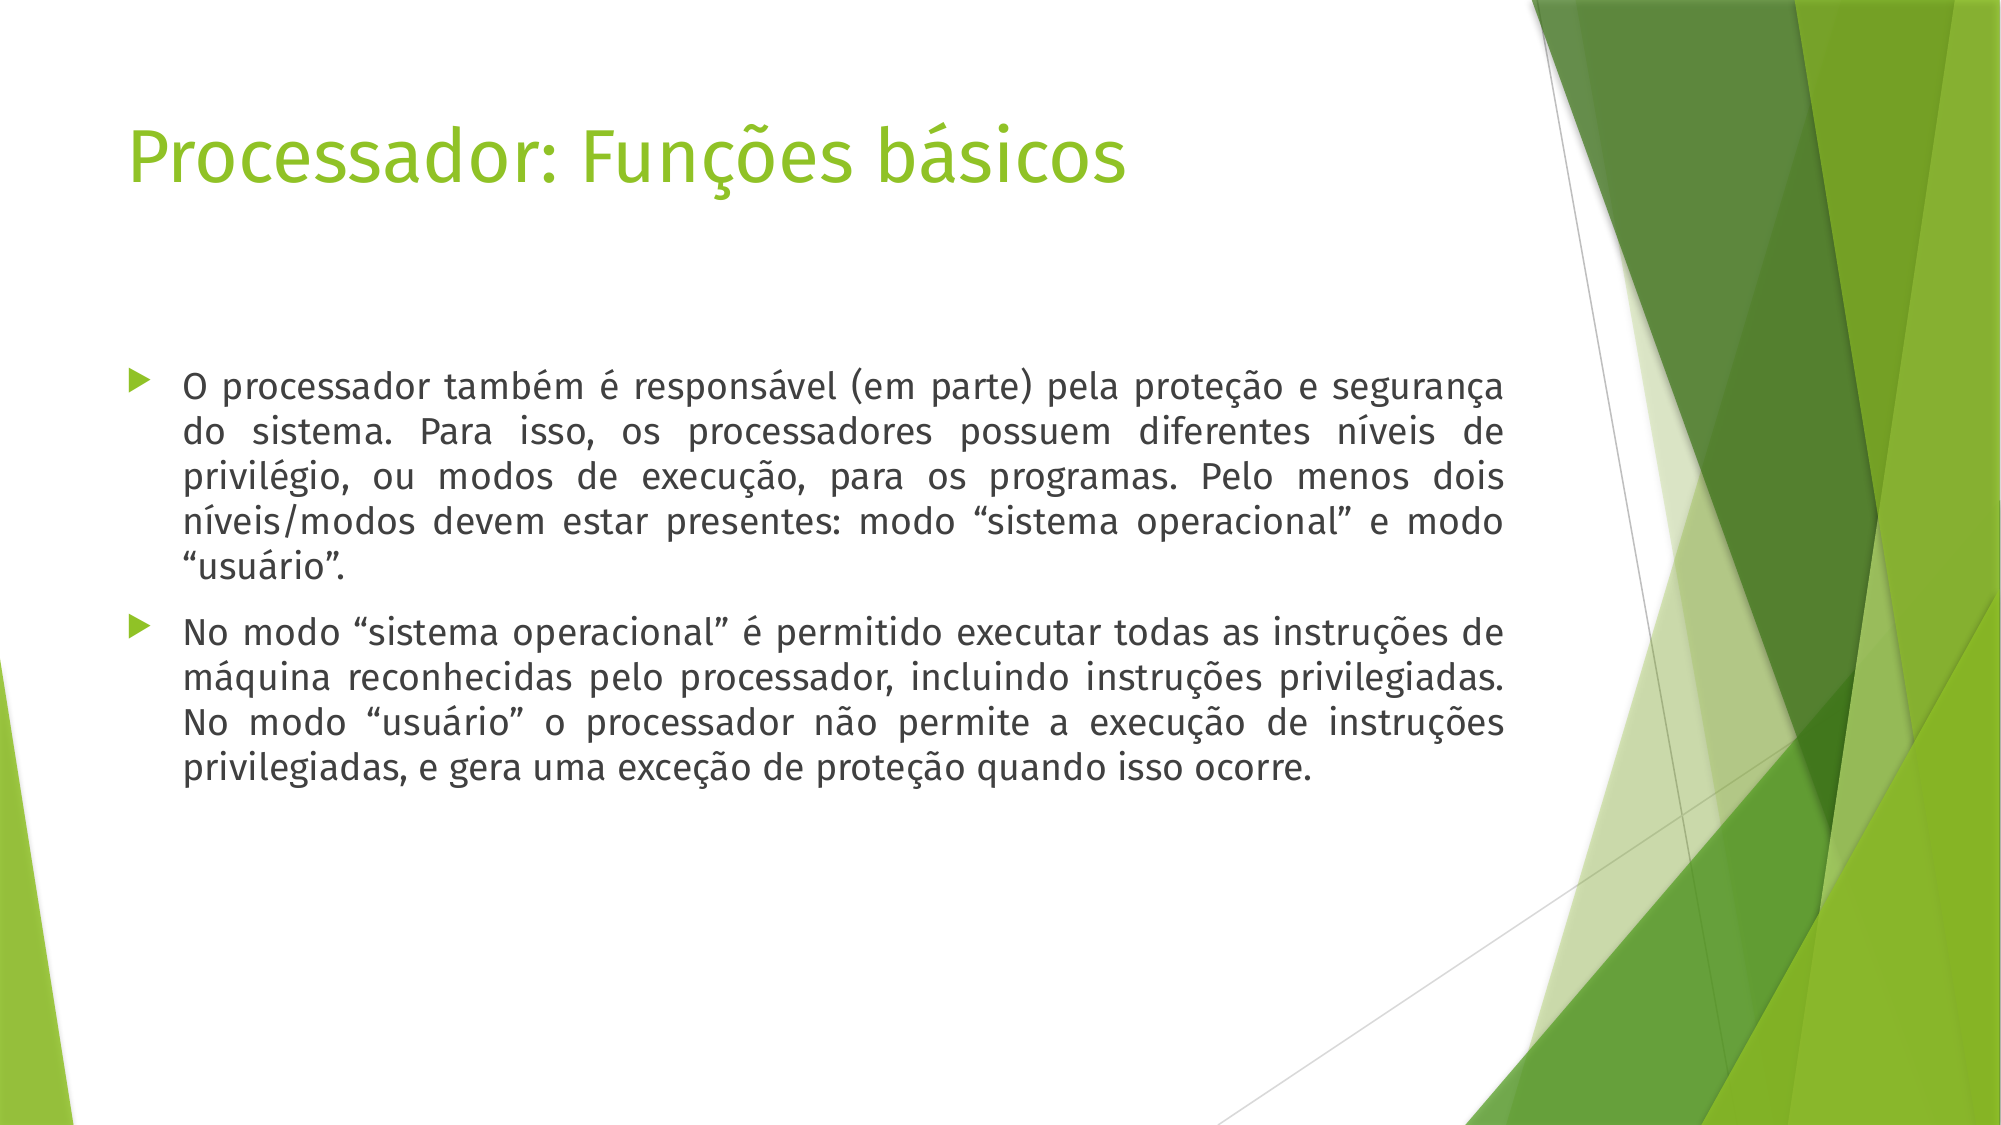

# Processador: Funções básicos
O processador também é responsável (em parte) pela proteção e segurança do sistema. Para isso, os processadores possuem diferentes níveis de privilégio, ou modos de execução, para os programas. Pelo menos dois níveis/modos devem estar presentes: modo “sistema operacional” e modo “usuário”.
No modo “sistema operacional” é permitido executar todas as instruções de máquina reconhecidas pelo processador, incluindo instruções privilegiadas. No modo “usuário” o processador não permite a execução de instruções privilegiadas, e gera uma exceção de proteção quando isso ocorre.